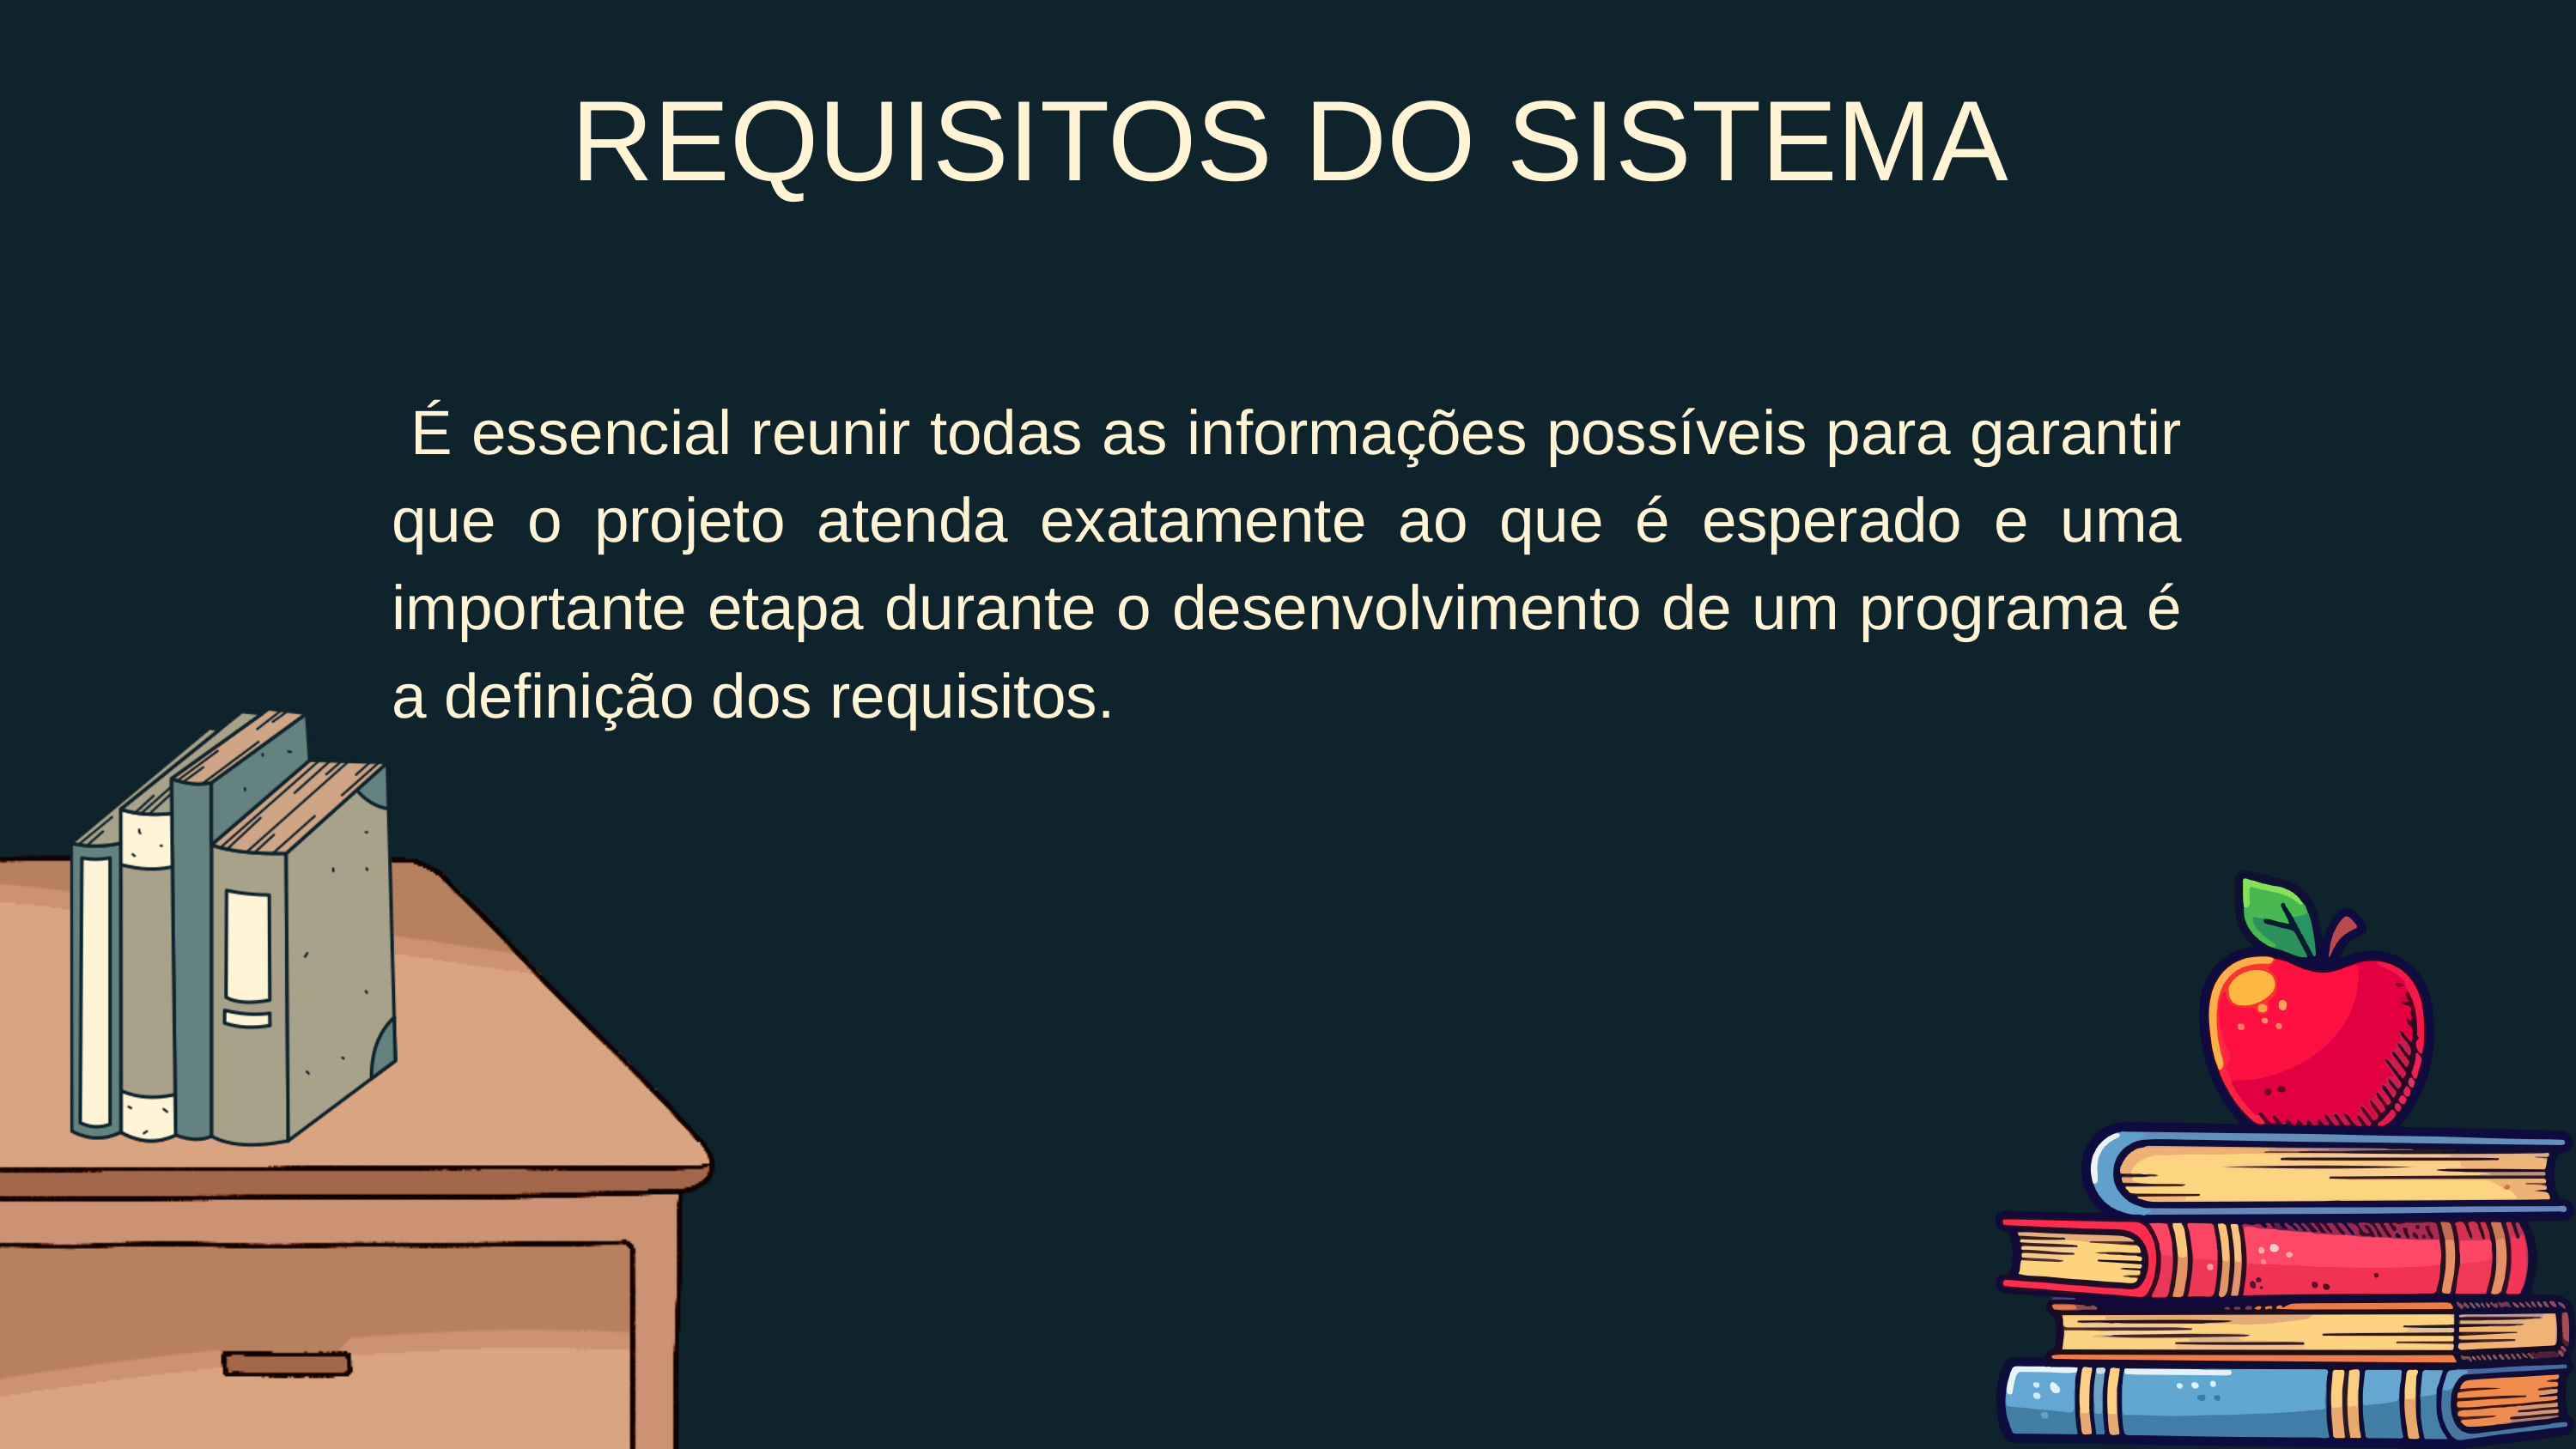

REQUISITOS DO SISTEMA
 É essencial reunir todas as informações possíveis para garantir que o projeto atenda exatamente ao que é esperado e uma importante etapa durante o desenvolvimento de um programa é a definição dos requisitos.